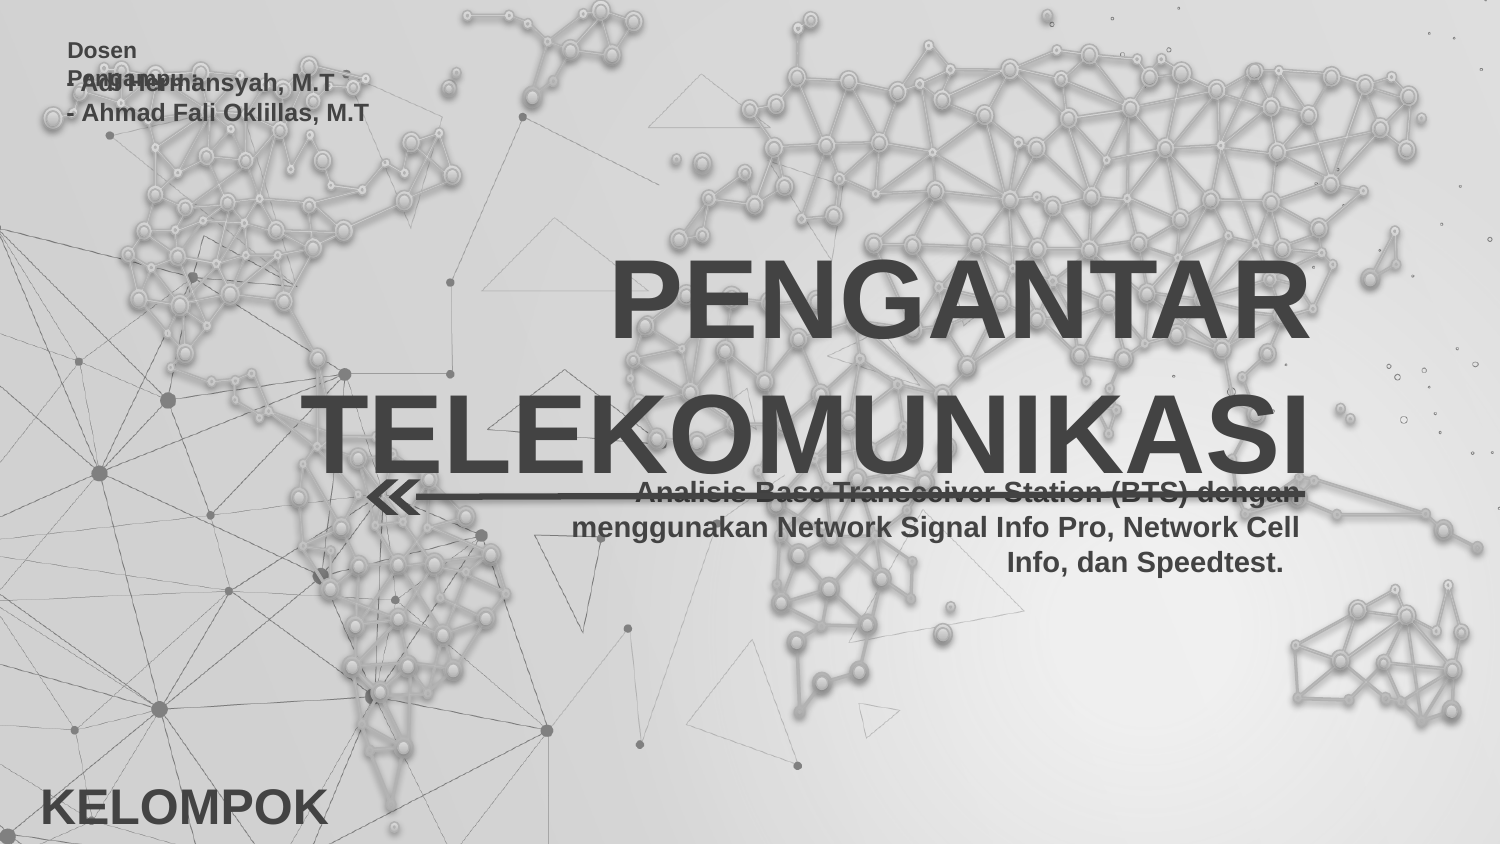

Dosen Pengampu :
- Adi Hermansyah, M.T
- Ahmad Fali Oklillas, M.T
# PENGANTAR
TELEKOMUNIKASI

Analisis Base Transceiver Station (BTS) dengan menggunakan Network Signal Info Pro, Network Cell Info, dan Speedtest.
KELOMPOK 2